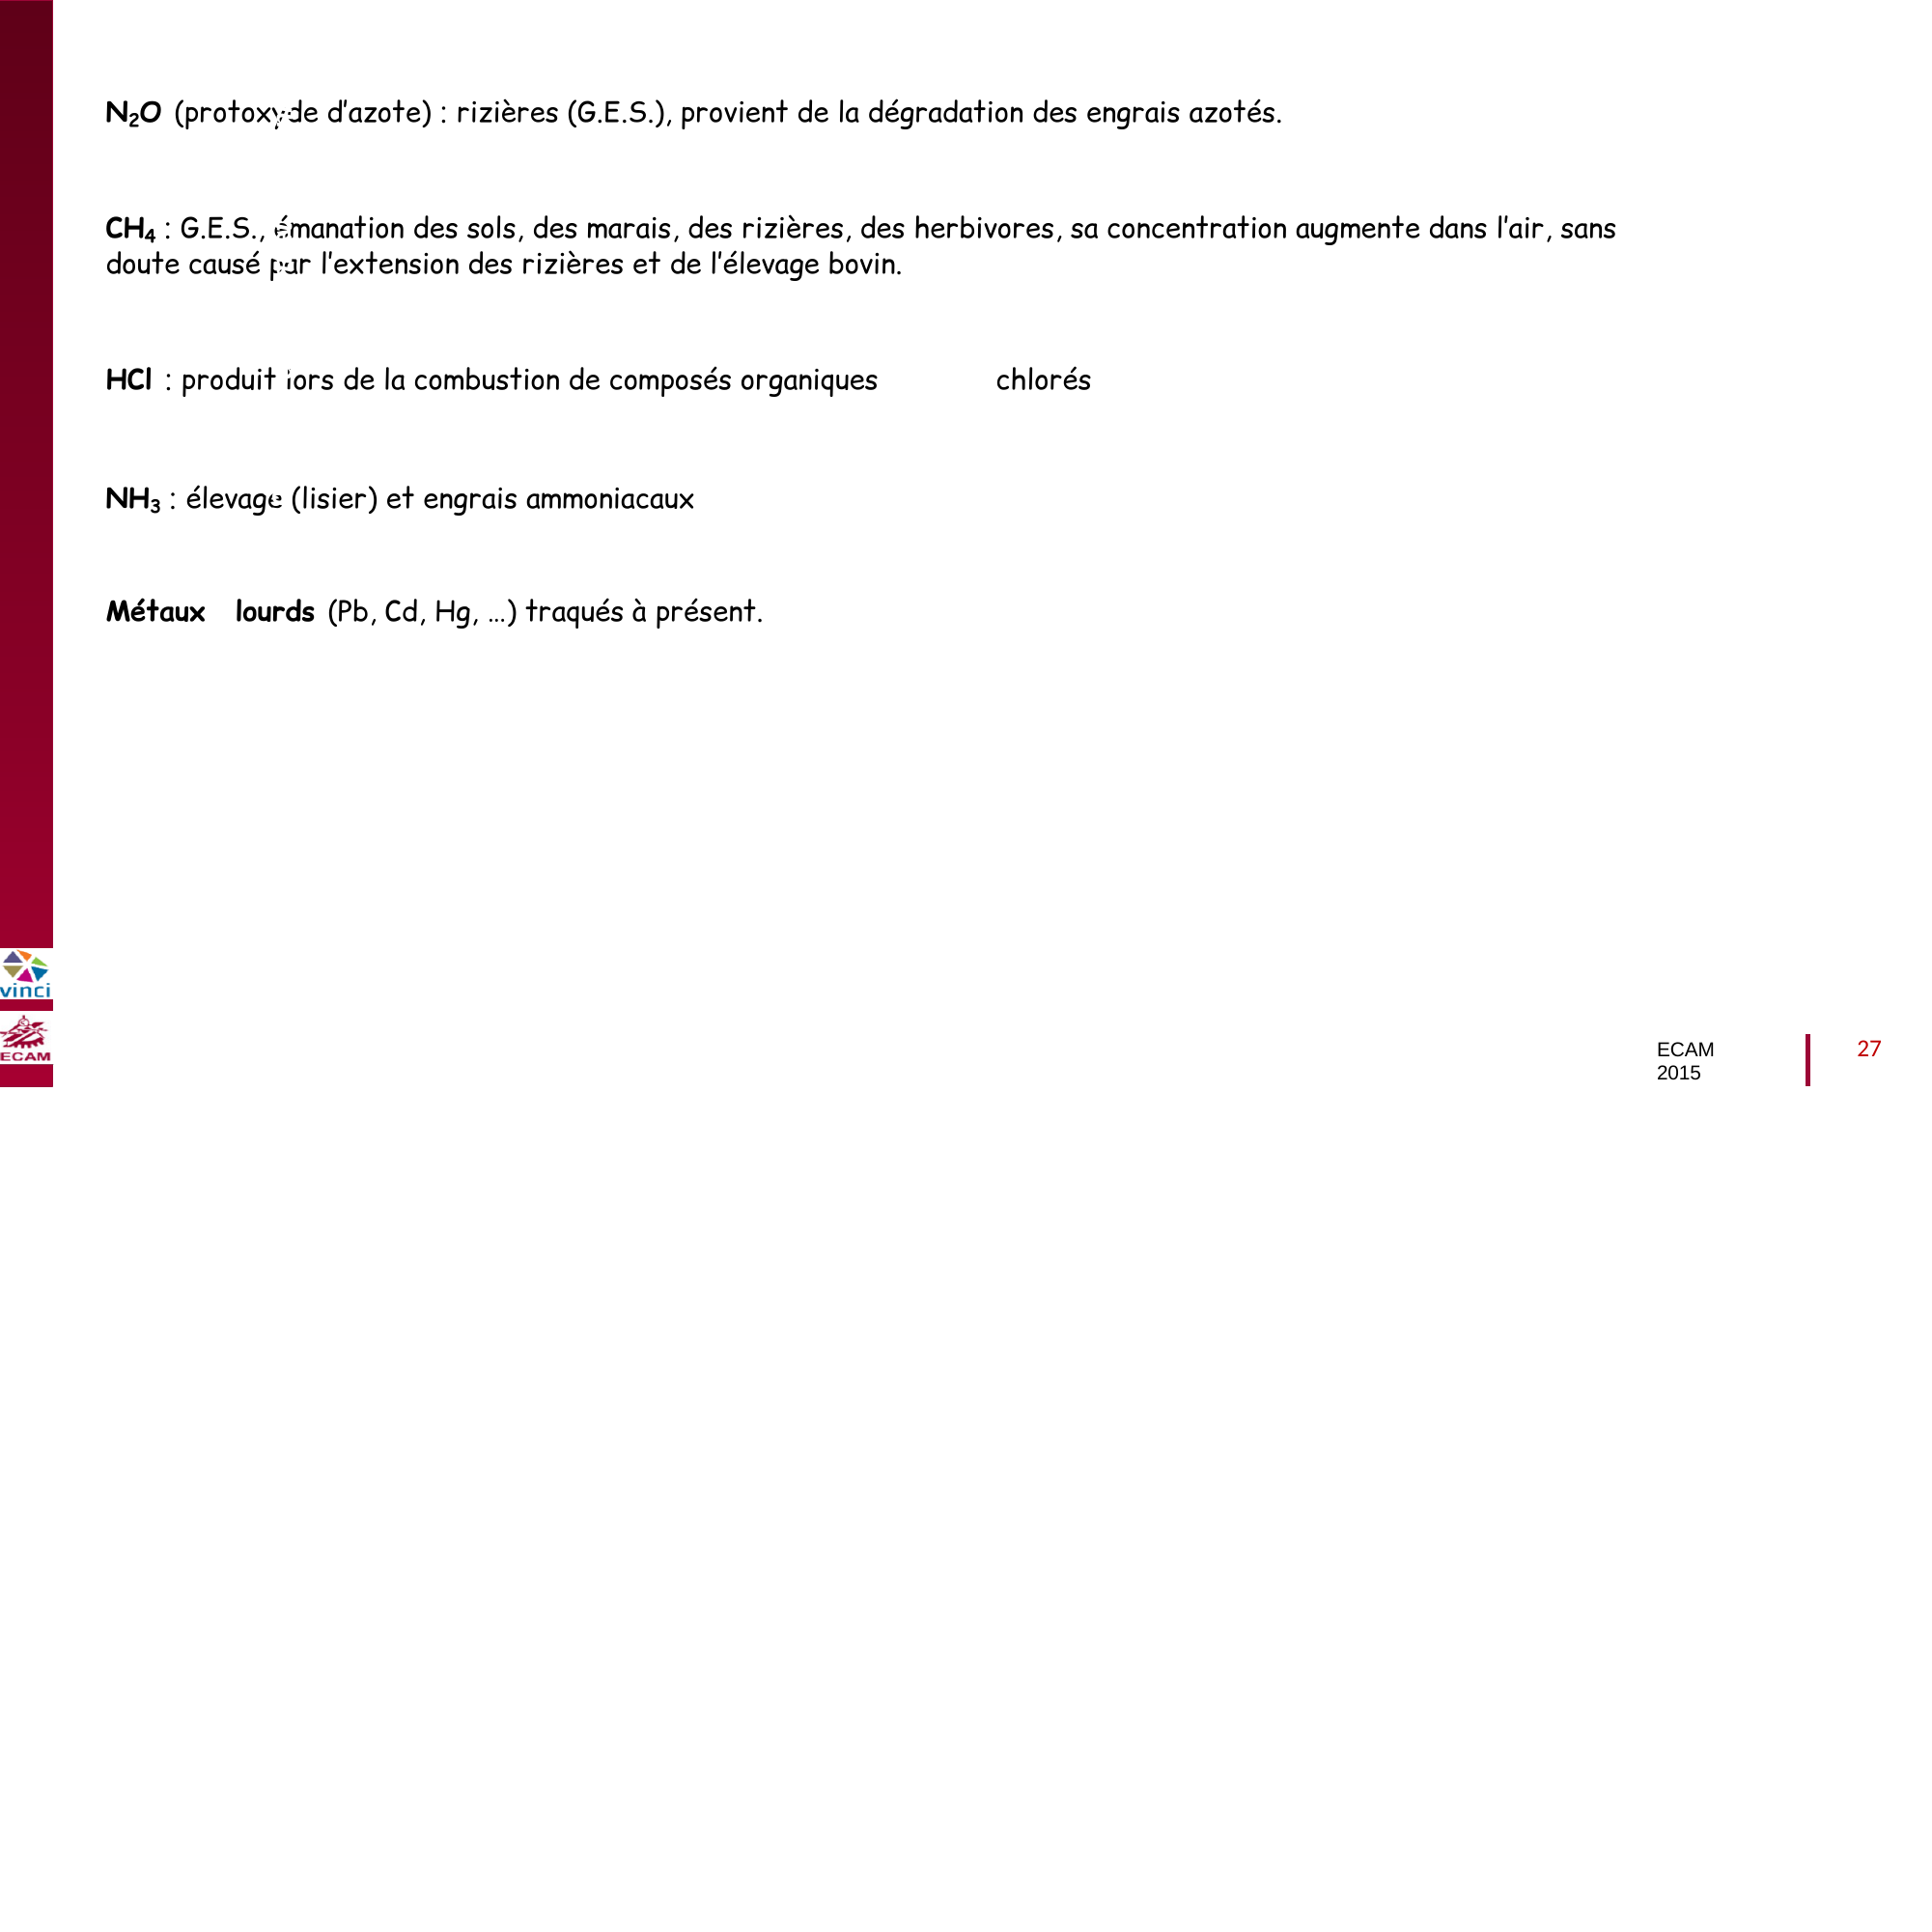

N2O (protoxyde d’azote) : rizières (G.E.S.), provient de la dégradation des engrais azotés.
CH4 : G.E.S., émanation des sols, des marais, des rizières, des herbivores, sa concentration augmente dans l’air, sans
doute causé par l’extension des rizières et de l’élevage bovin.
B2040-Chimie du vivant et environnement
HCl : produit lors de la combustion de composés organiques
chlorés
NH3 : élevage (lisier) et engrais ammoniacaux
Métaux
lourds (Pb, Cd, Hg, …) traqués à présent.

27
ECAM 2015